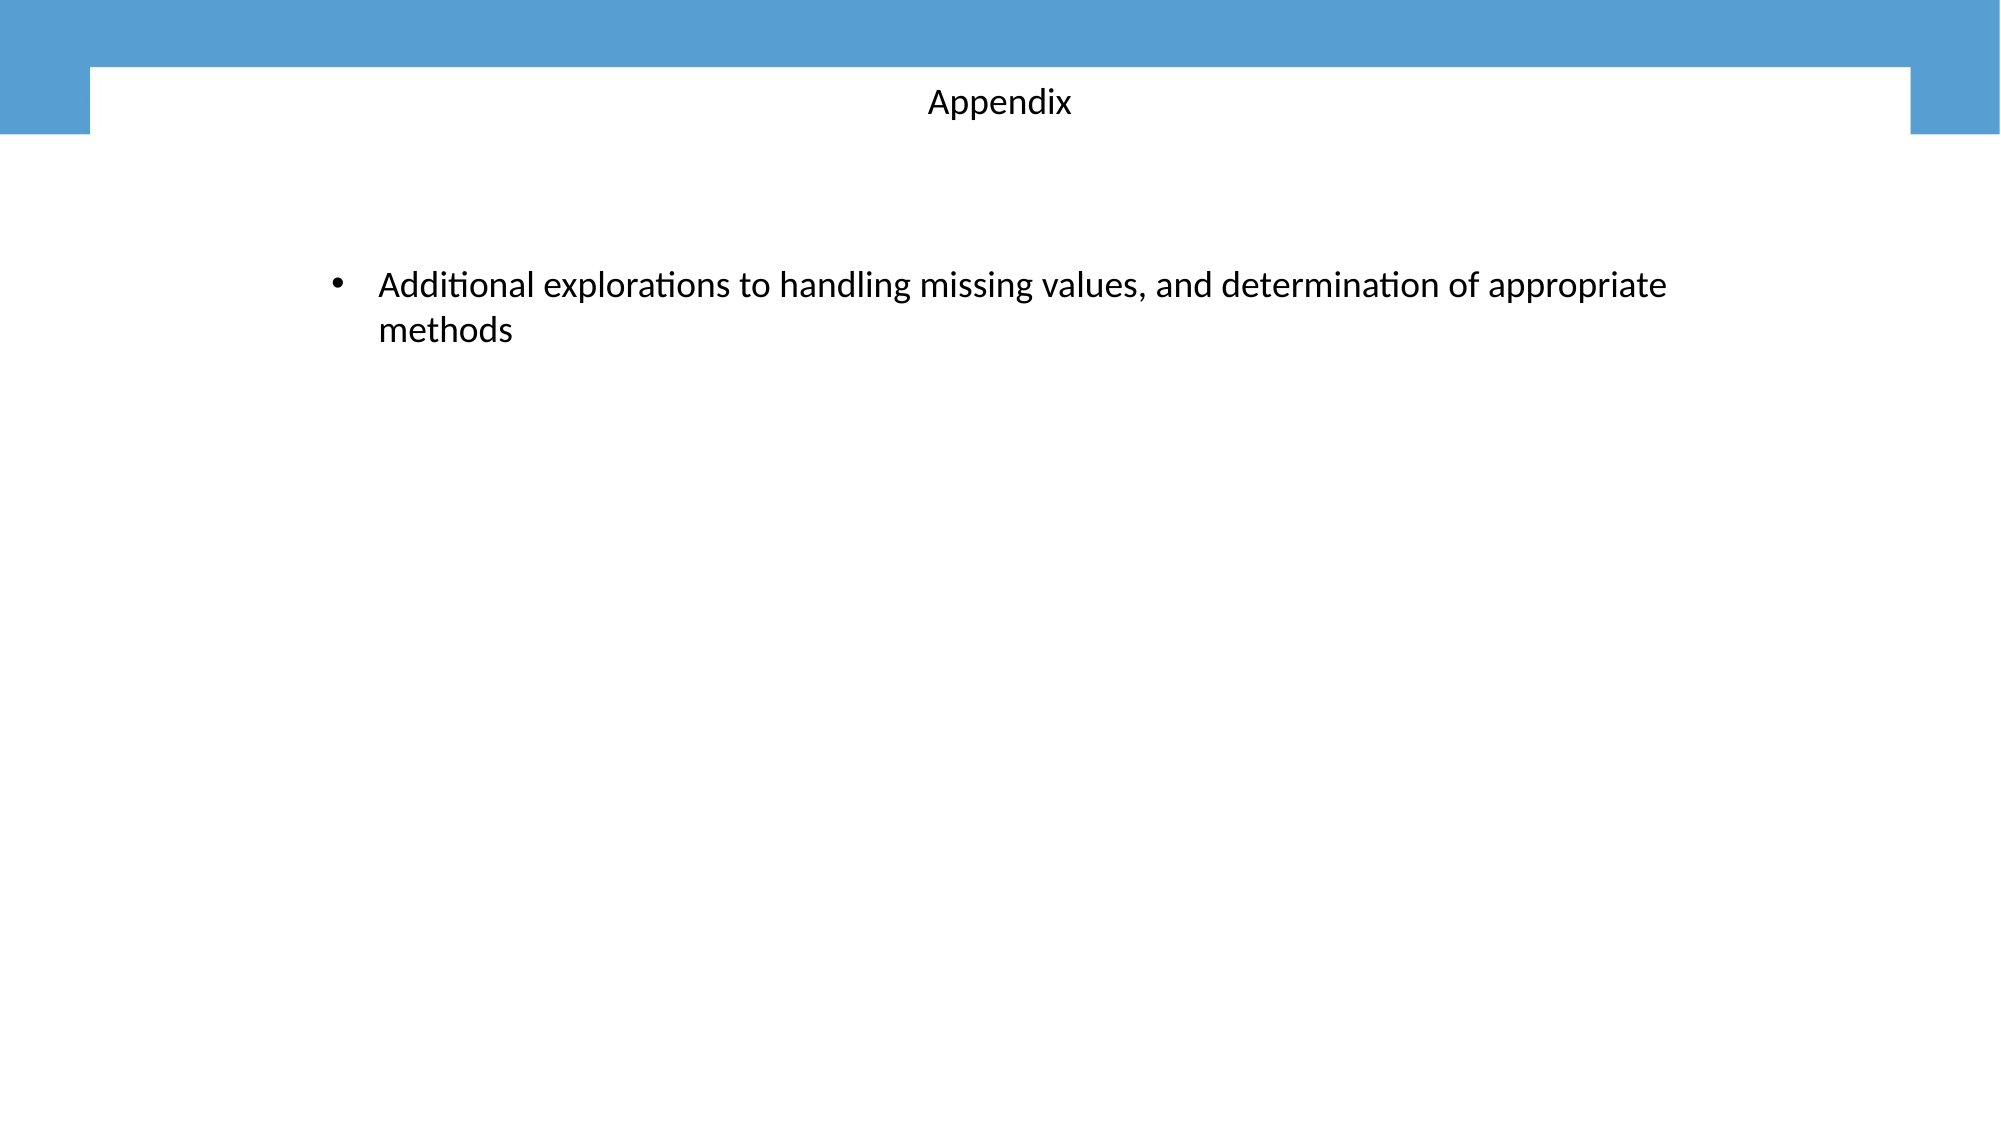

Appendix
Additional explorations to handling missing values, and determination of appropriate methods